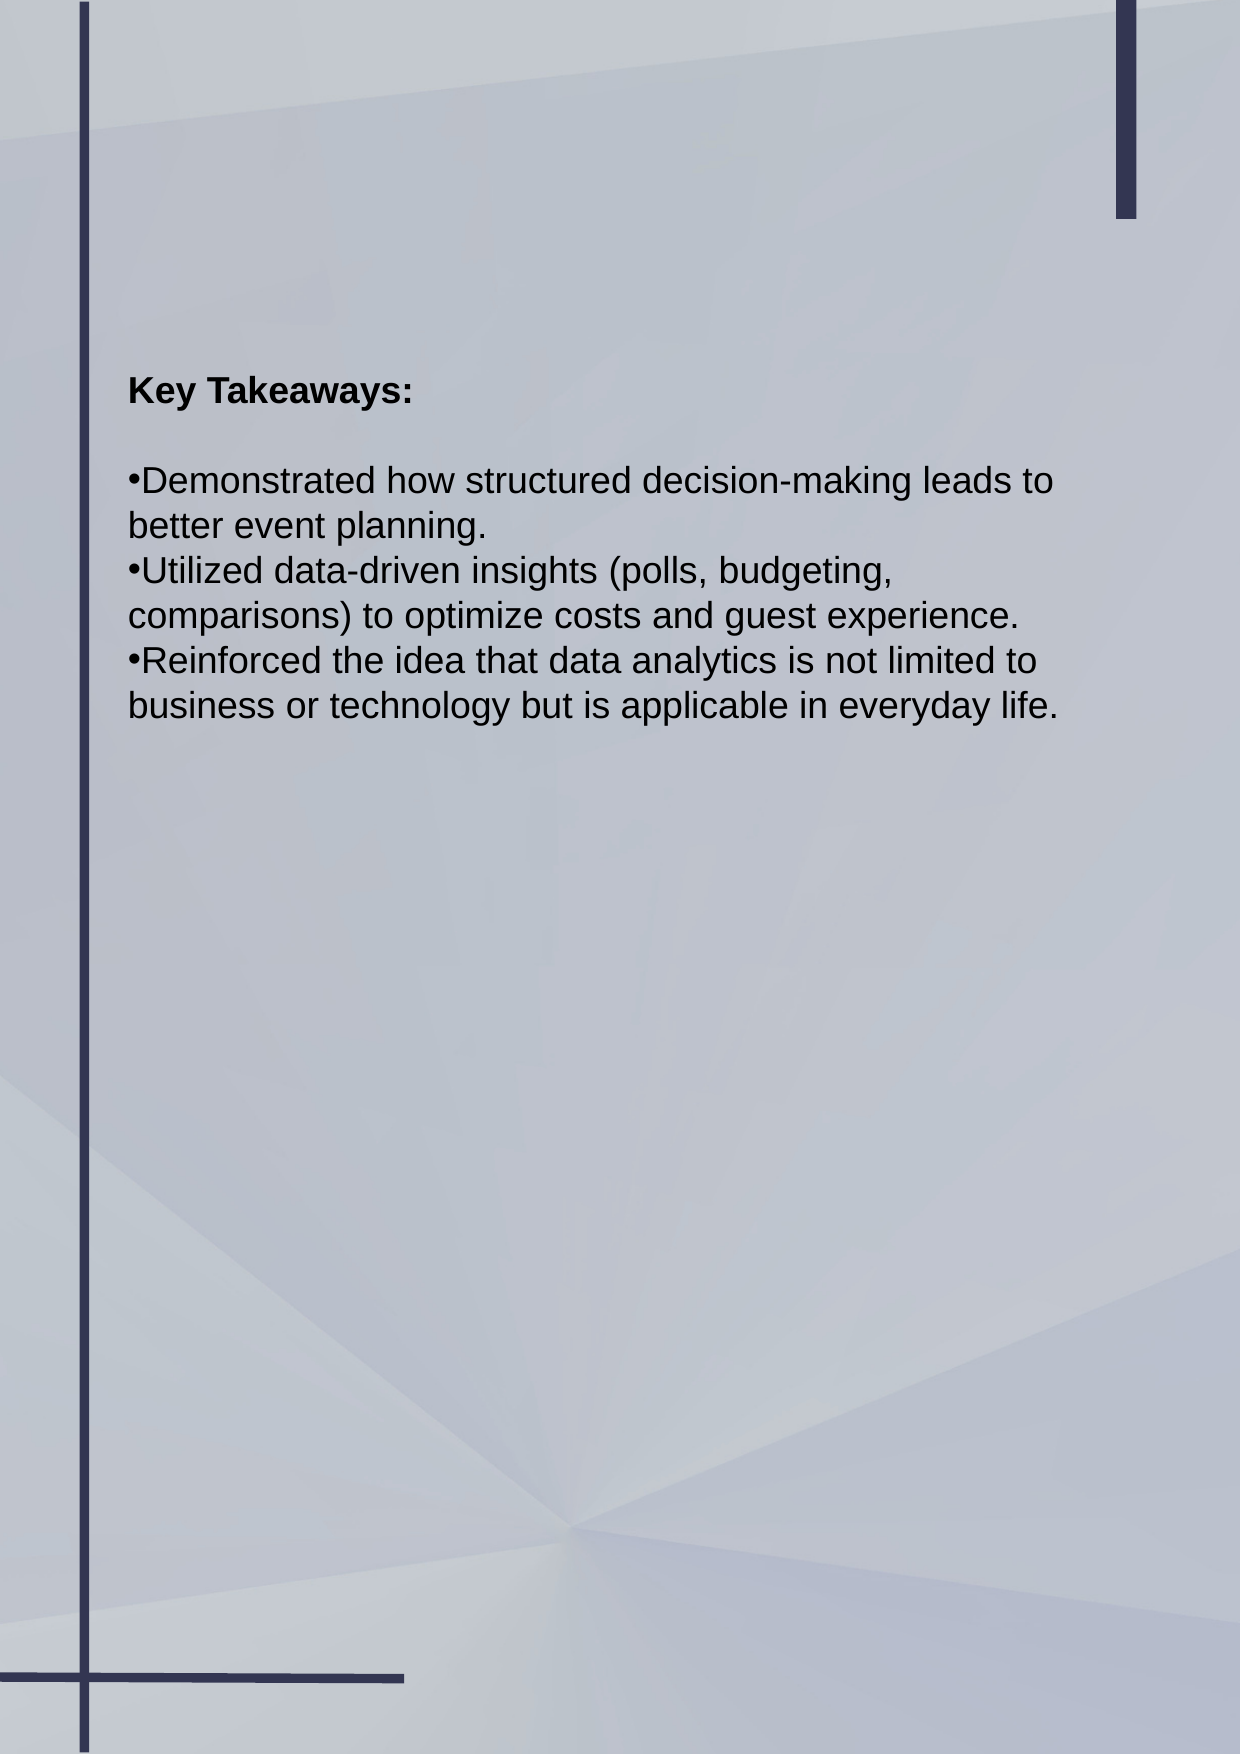

Key Takeaways:

Demonstrated how structured decision-making leads to better event planning.
Utilized data-driven insights (polls, budgeting, comparisons) to optimize costs and guest experience.
Reinforced the idea that data analytics is not limited to business or technology but is applicable in everyday life.